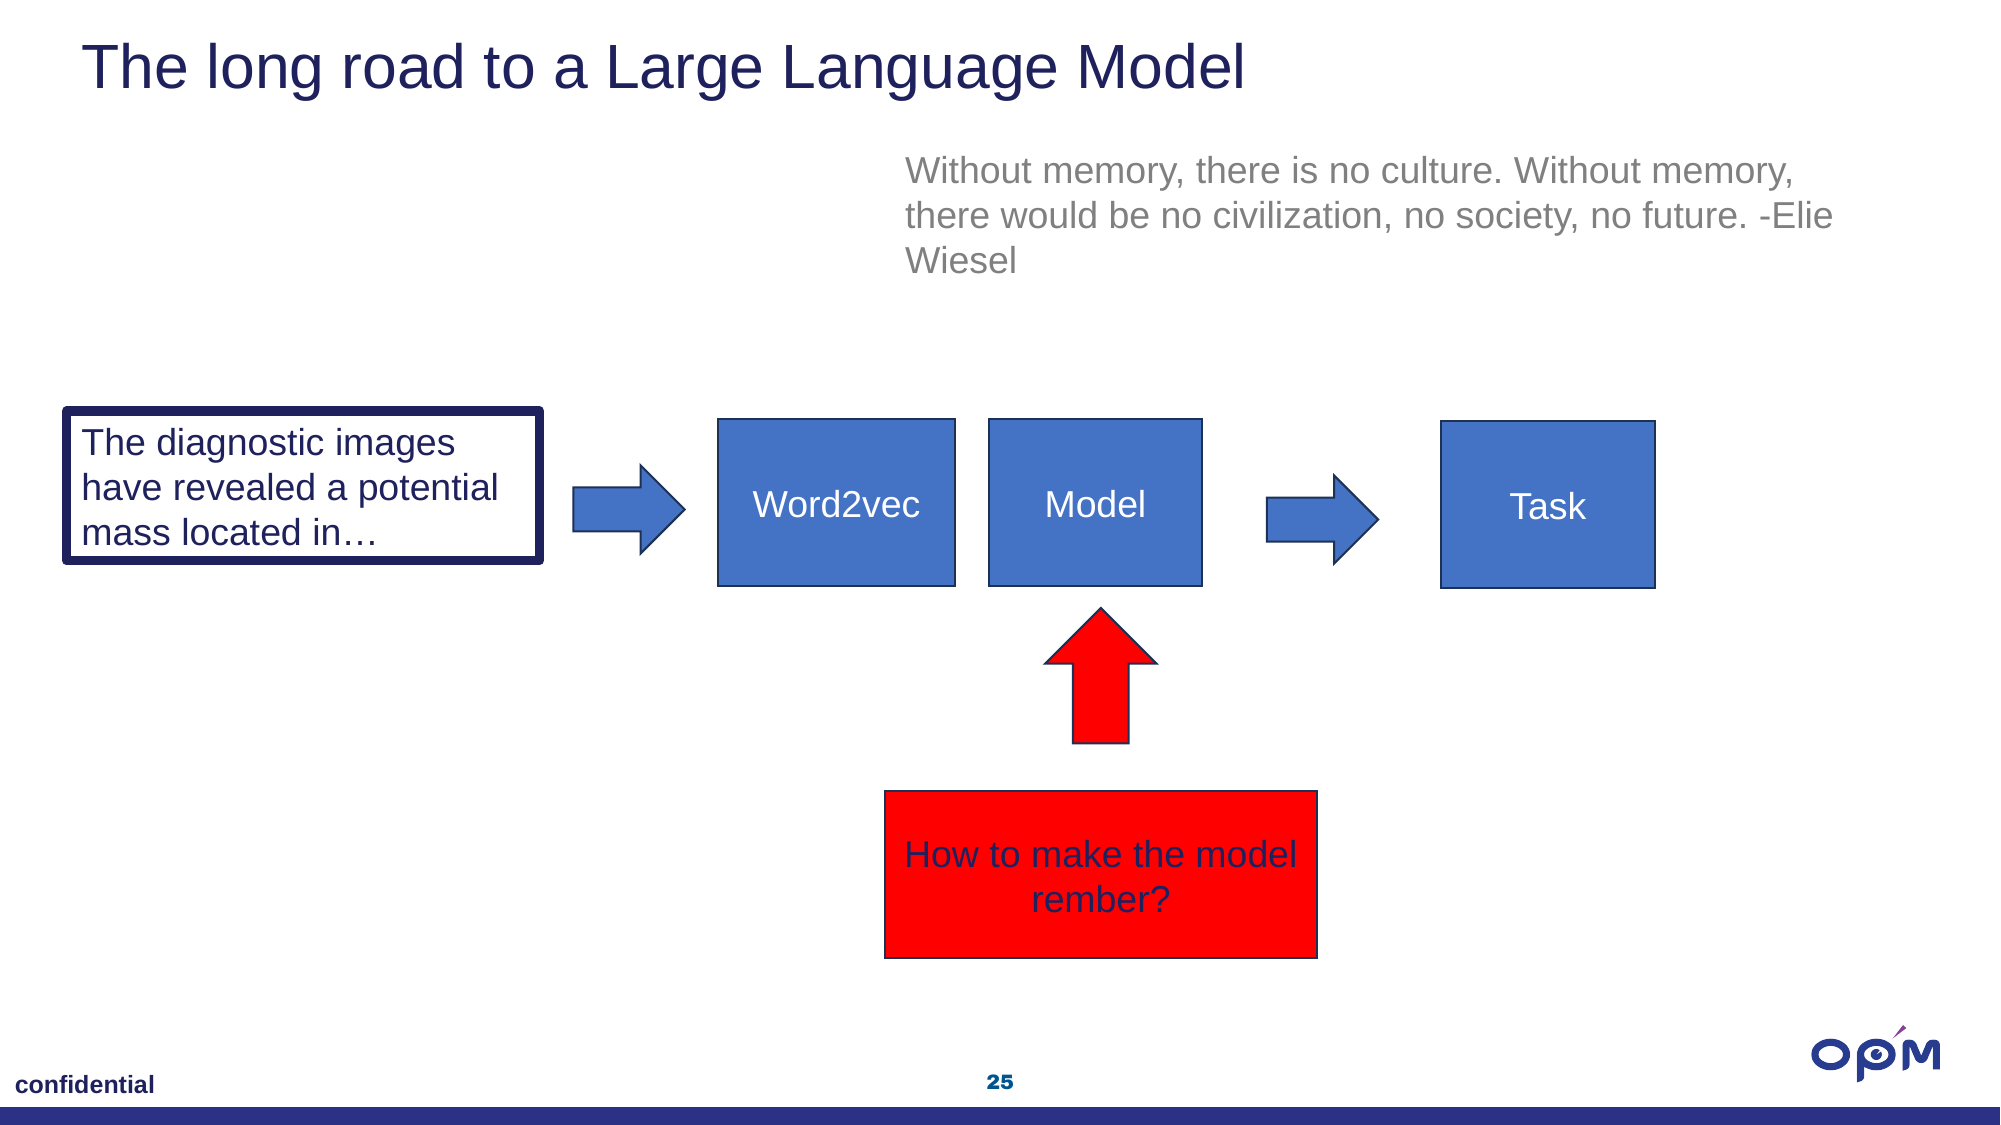

The long road to a Large Language Model
Without memory, there is no culture. Without memory, there would be no civilization, no society, no future. -Elie Wiesel
The diagnostic images have revealed a potential mass located in…
Word2vec
Model
Task

How to make the model rember?
confidential
25